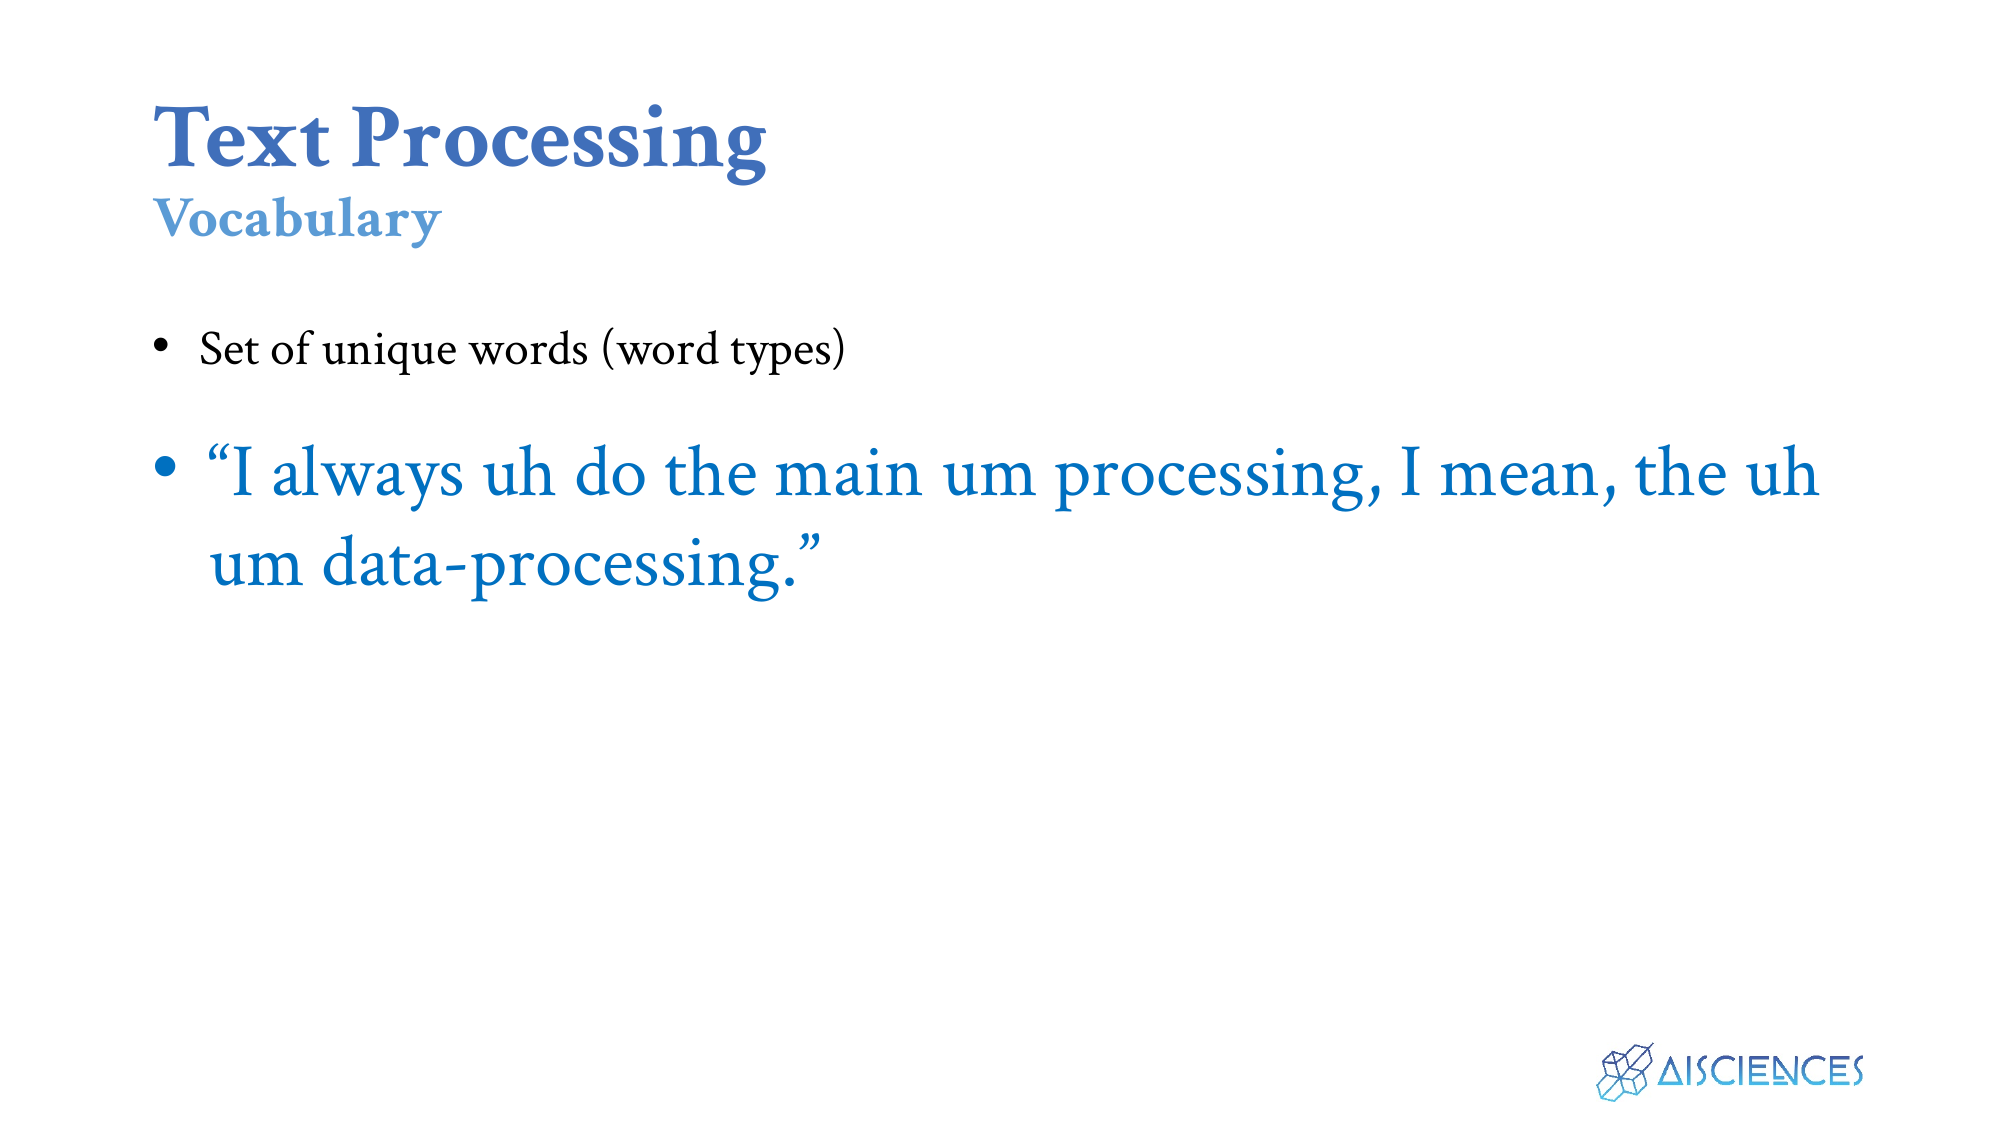

# Text Processing Vocabulary
Set of unique words (word types)
“I always uh do the main um processing, I mean, the uh um data-processing.”